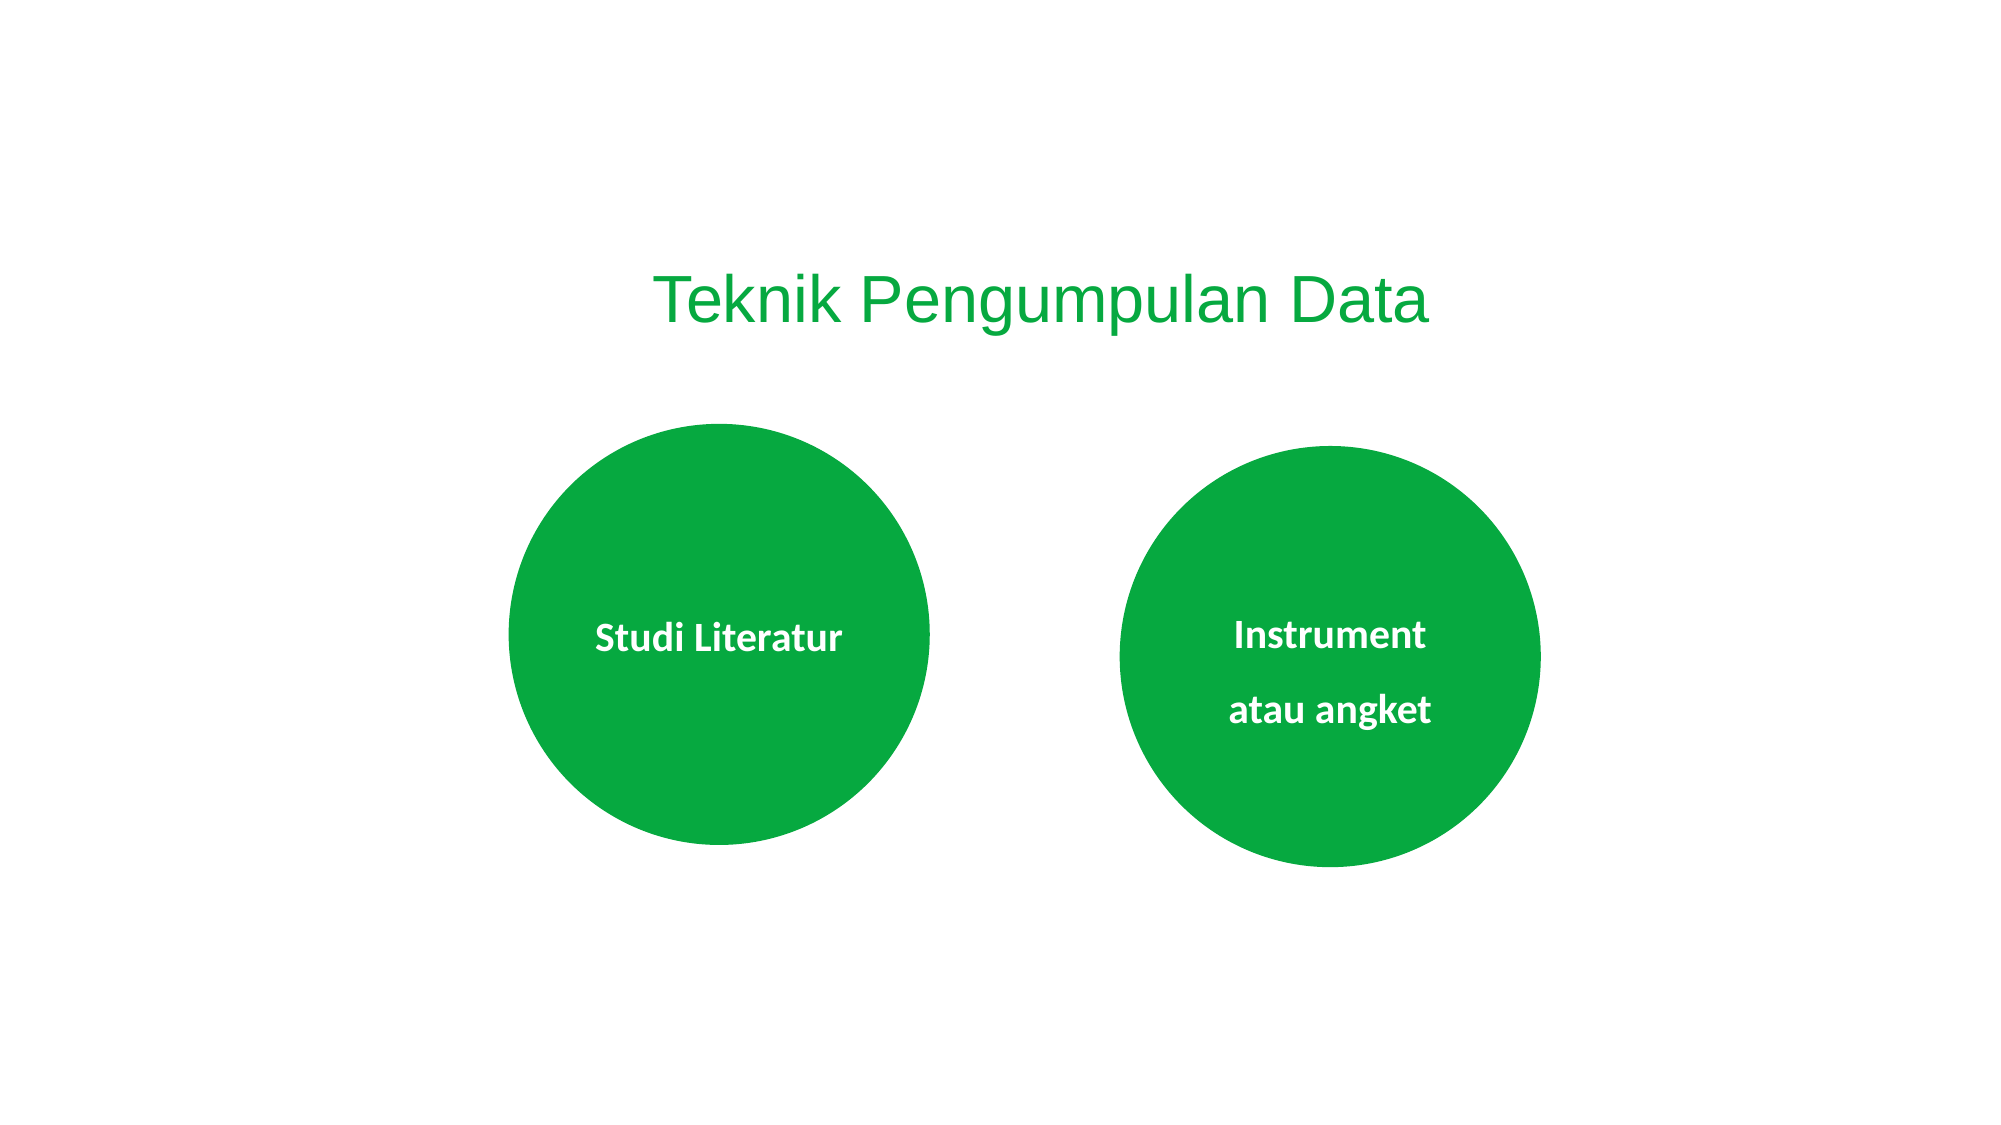

Teknik Pengumpulan Data
Studi Literatur

Instrument atau angket